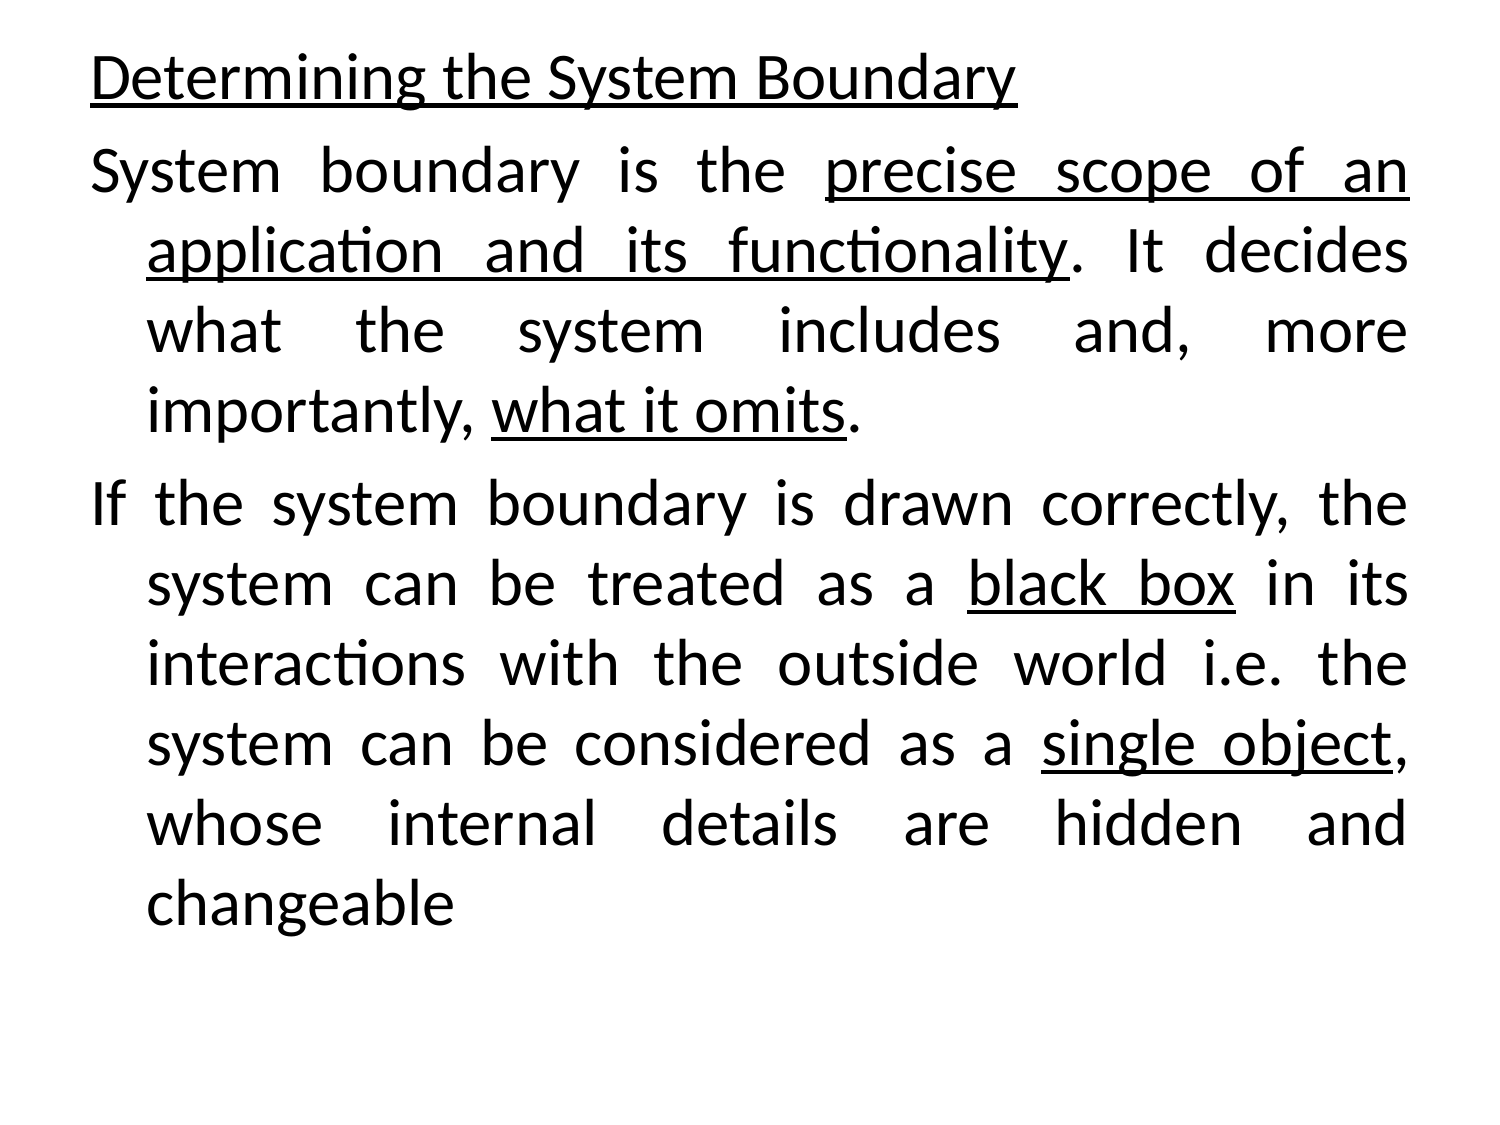

Determining the System Boundary
System boundary is the precise scope of an application and its functionality. It decides what the system includes and, more importantly, what it omits.
If the system boundary is drawn correctly, the system can be treated as a black box in its interactions with the outside world i.e. the system can be considered as a single object, whose internal details are hidden and changeable